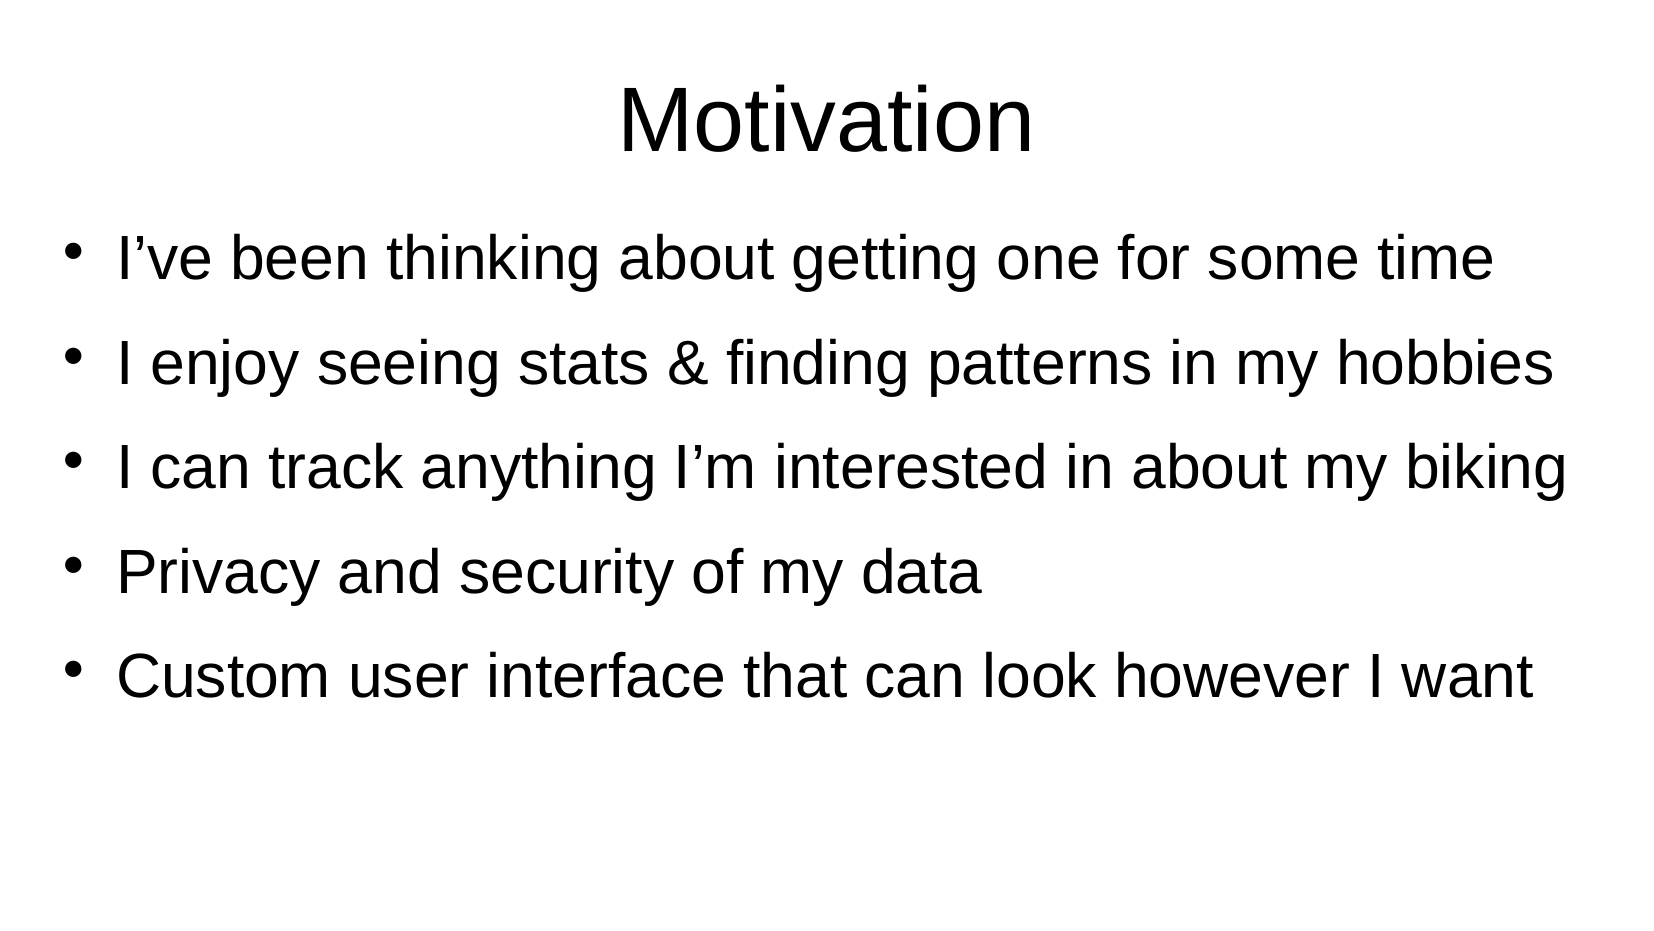

# Motivation
I’ve been thinking about getting one for some time
I enjoy seeing stats & finding patterns in my hobbies
I can track anything I’m interested in about my biking
Privacy and security of my data
Custom user interface that can look however I want